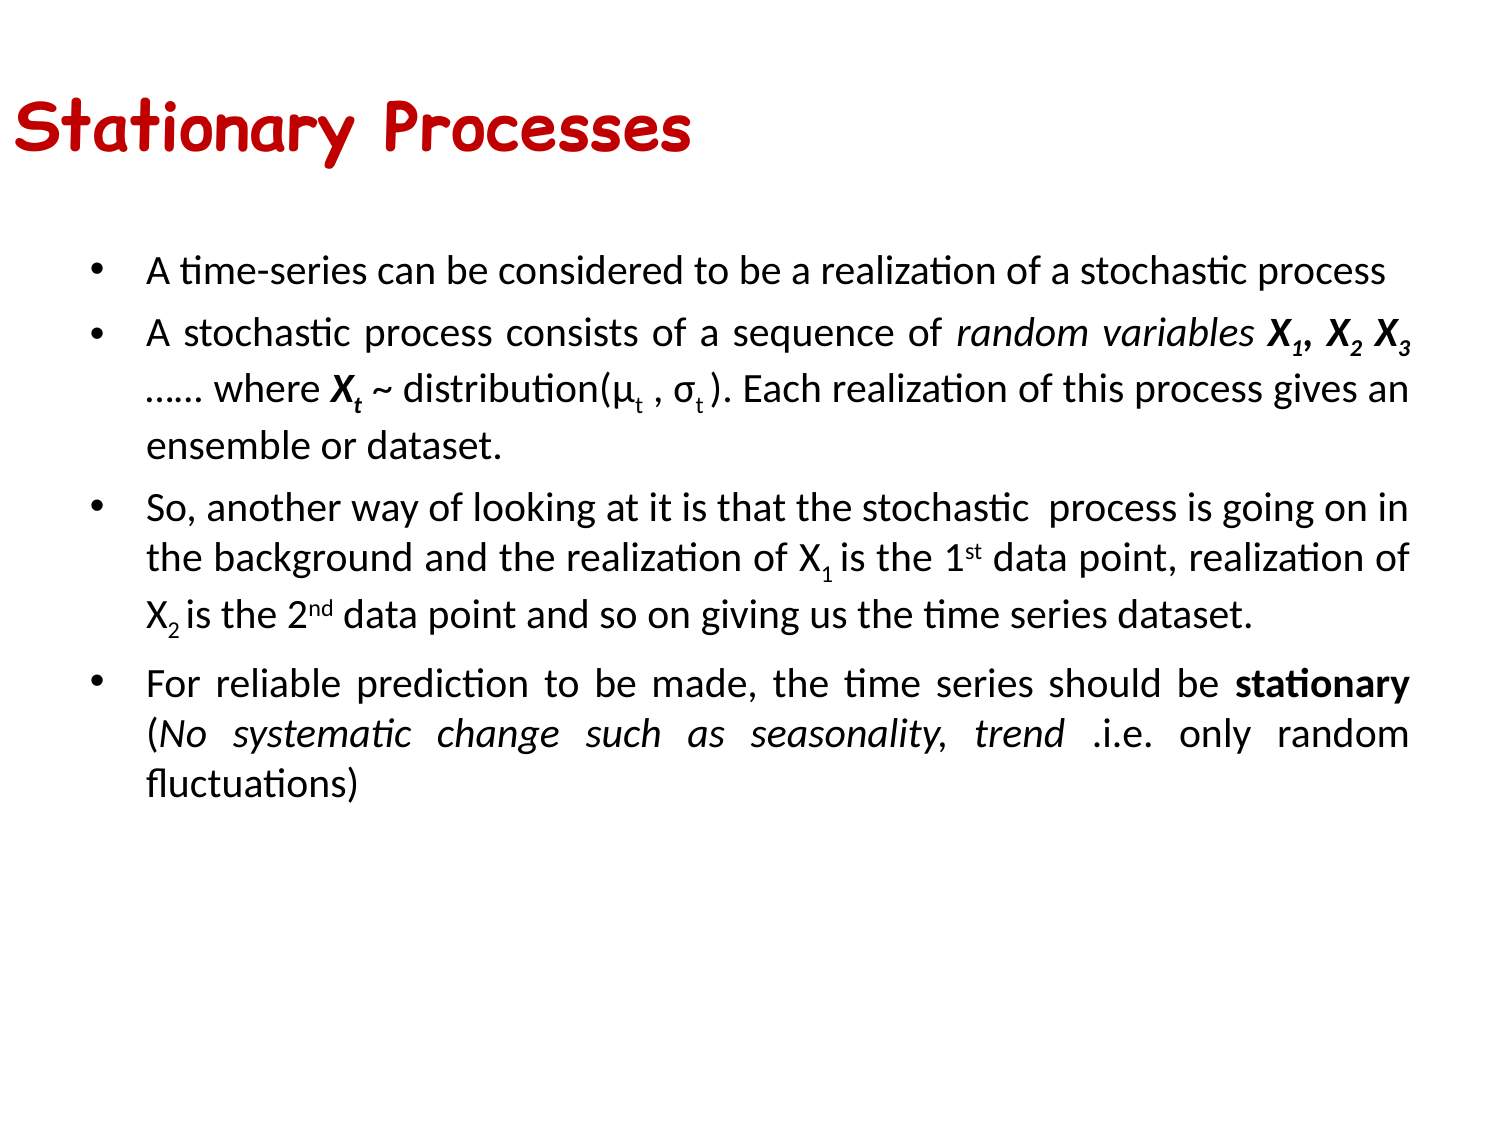

Stationary Processes
A time-series can be considered to be a realization of a stochastic process
A stochastic process consists of a sequence of random variables X1, X2 X3 …… where Xt ~ distribution(μt , σt ). Each realization of this process gives an ensemble or dataset.
So, another way of looking at it is that the stochastic  process is going on in the background and the realization of X1 is the 1st data point, realization of X2 is the 2nd data point and so on giving us the time series dataset.
For reliable prediction to be made, the time series should be stationary (No systematic change such as seasonality, trend .i.e. only random fluctuations)